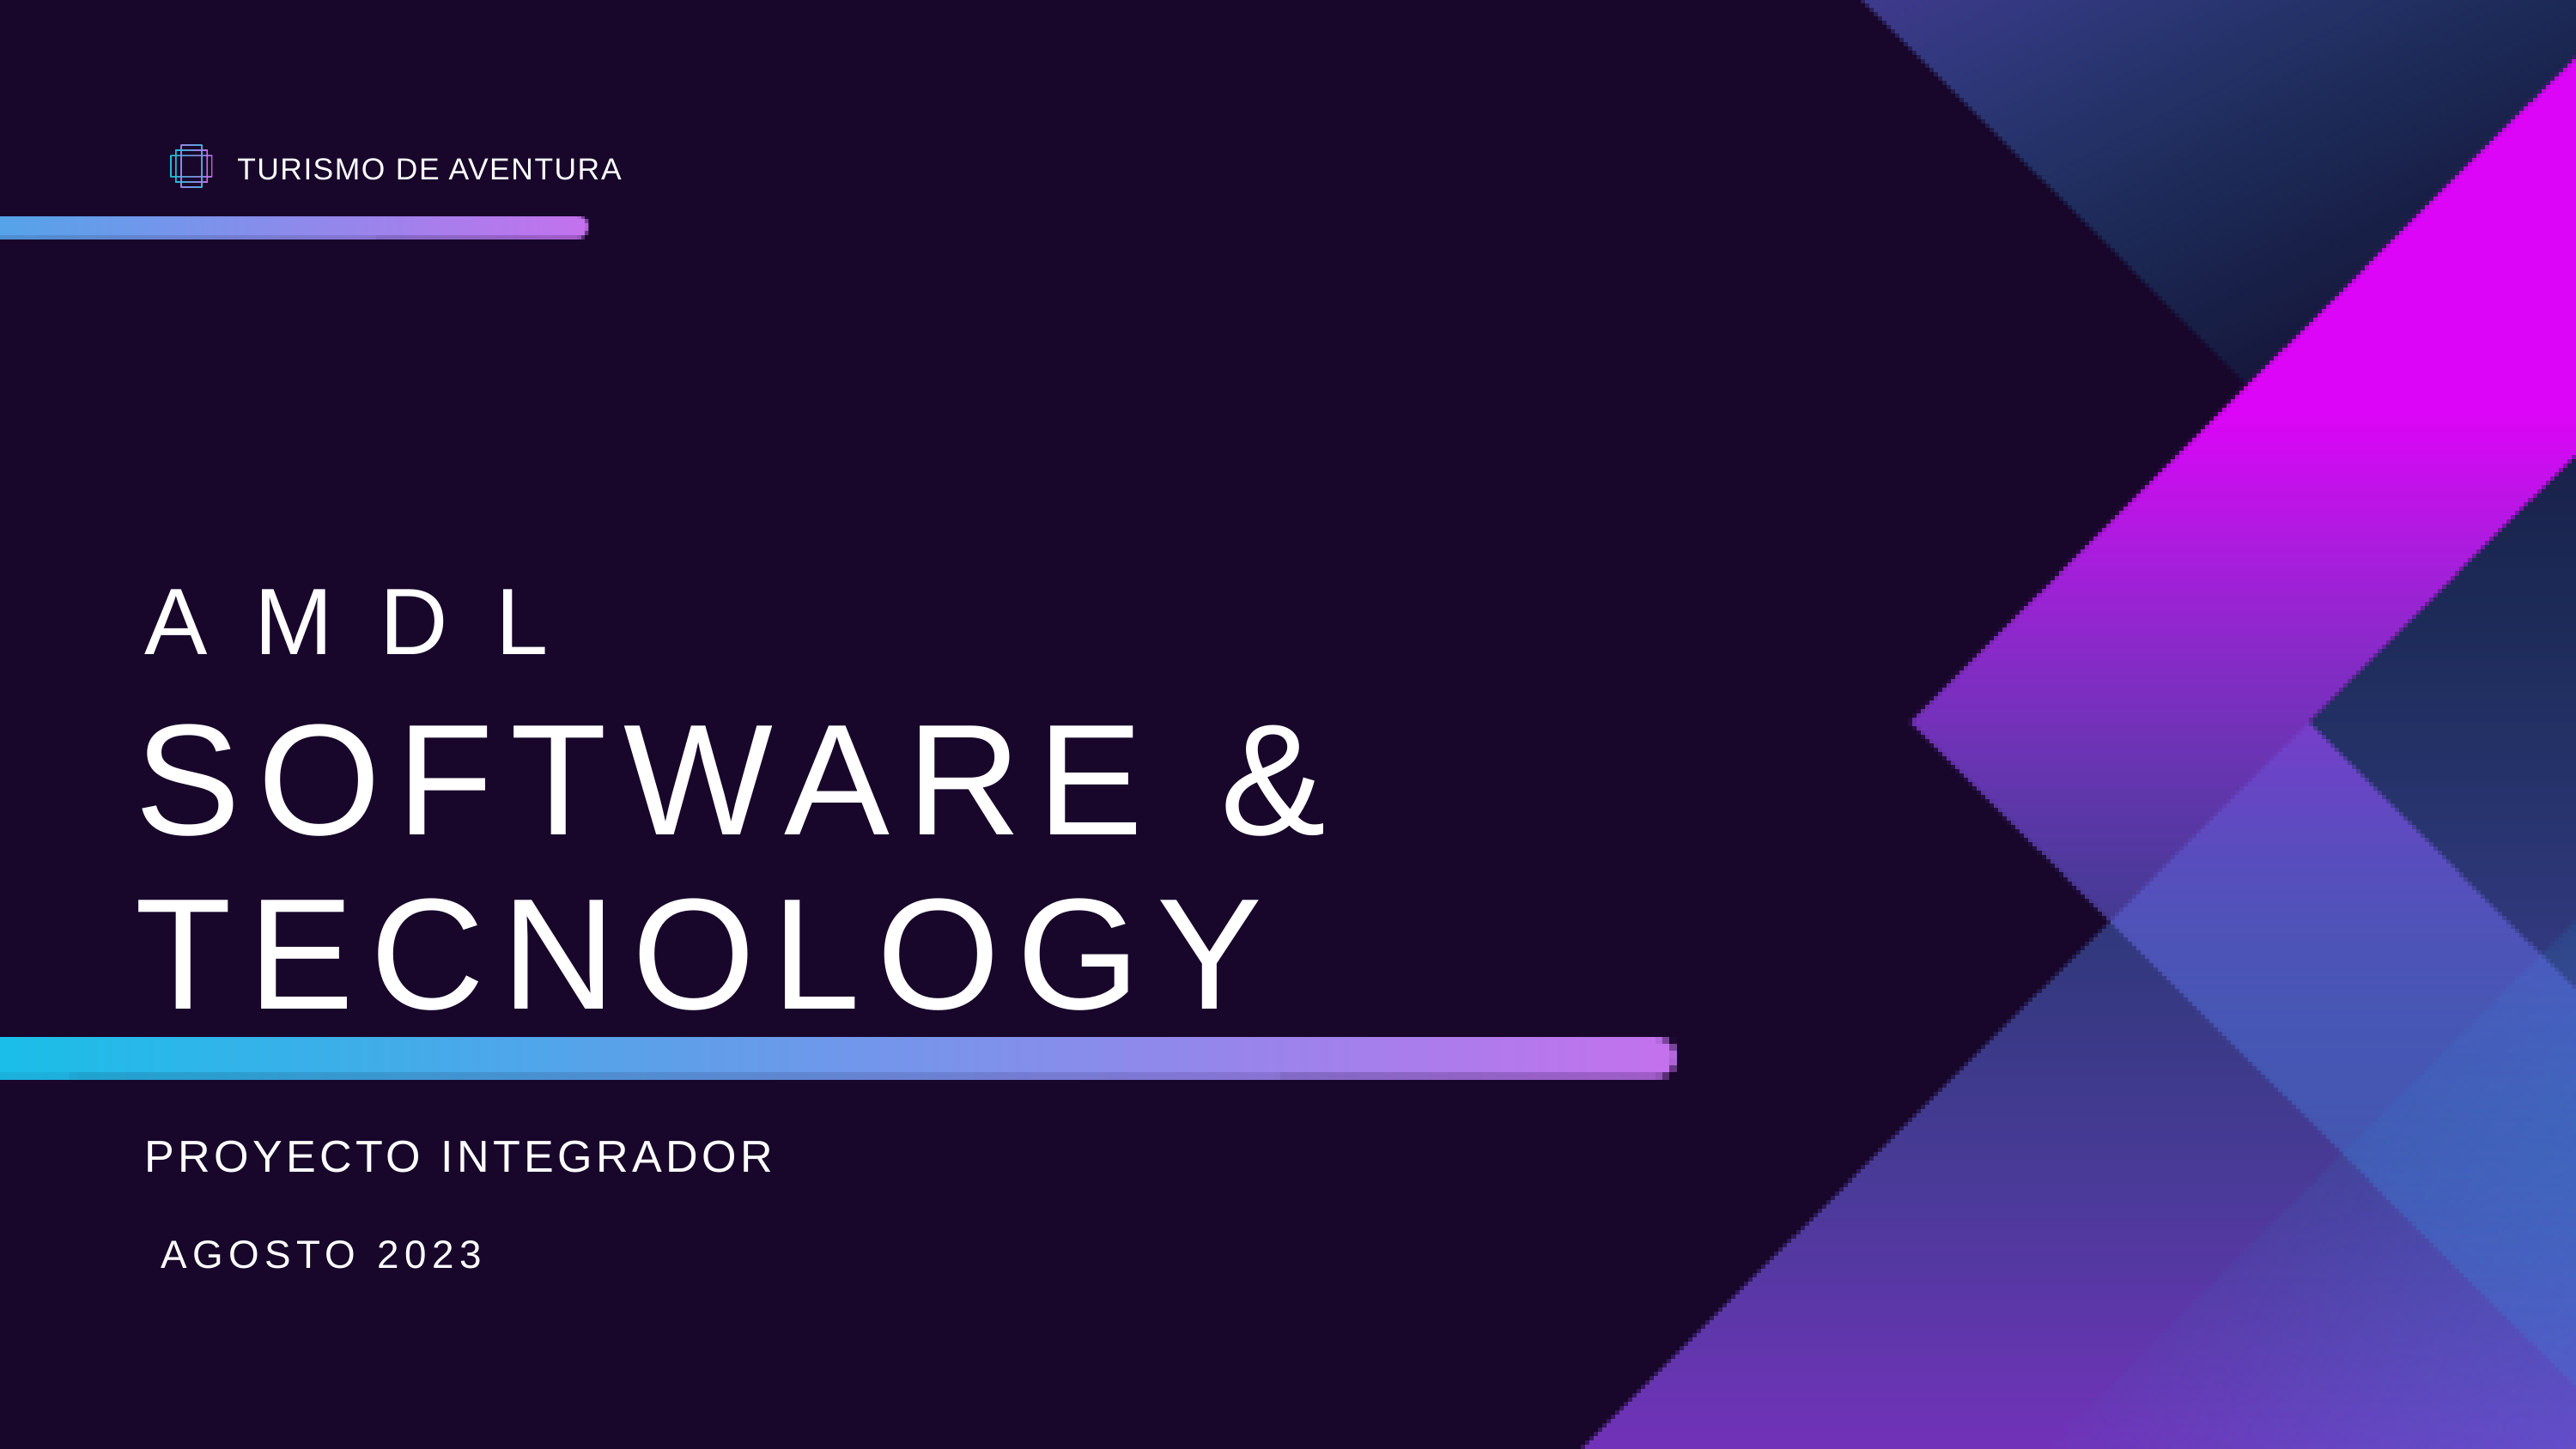

TURISMO DE AVENTURA

AMDL
SOFTWARE & TECNOLOGY

PROYECTO INTEGRADOR
AGOSTO 2023